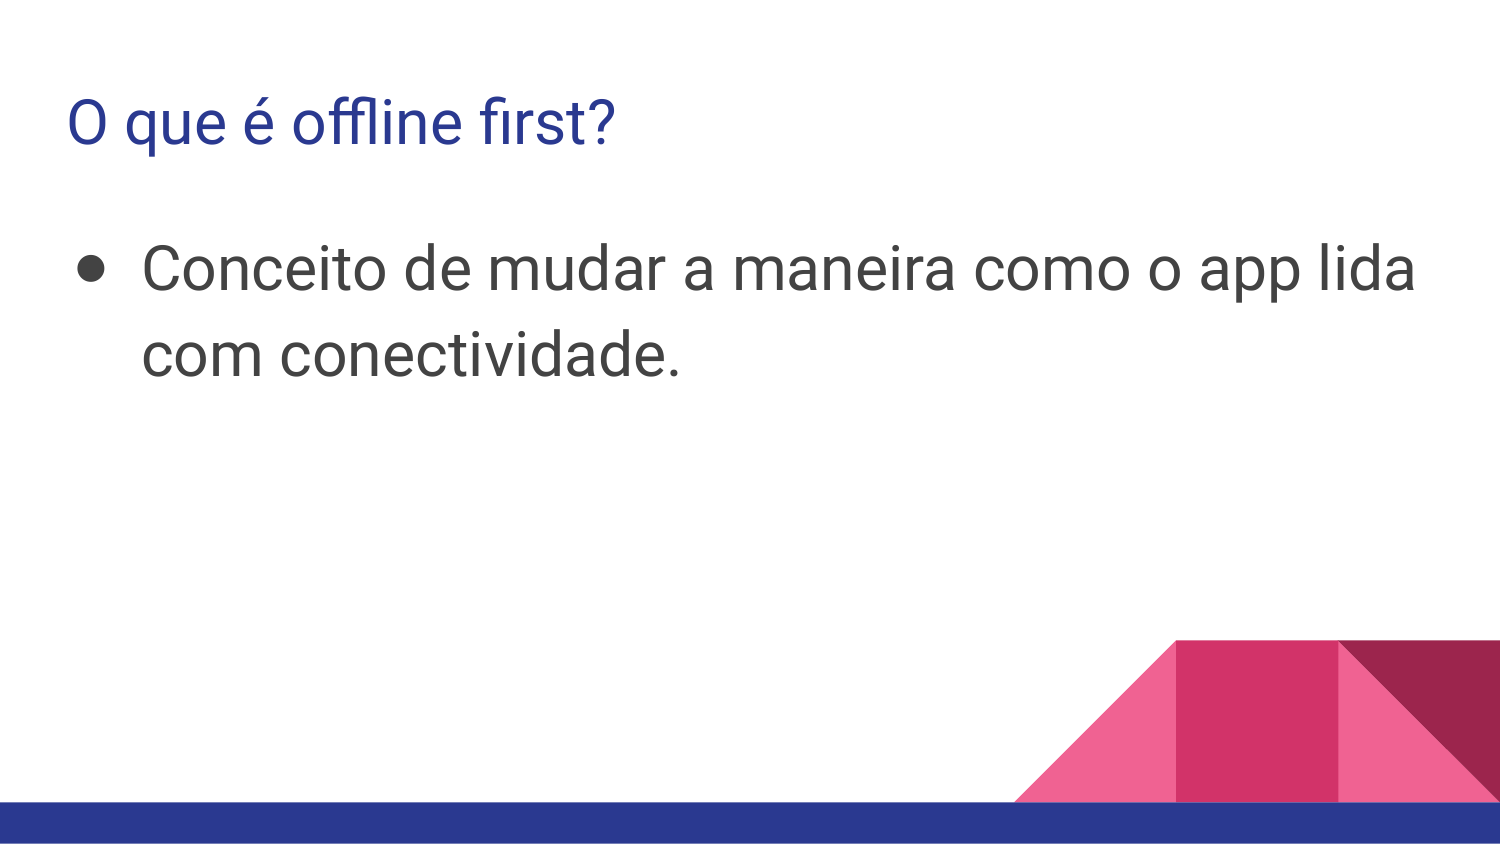

# O que é offline first?
Conceito de mudar a maneira como o app lida com conectividade.